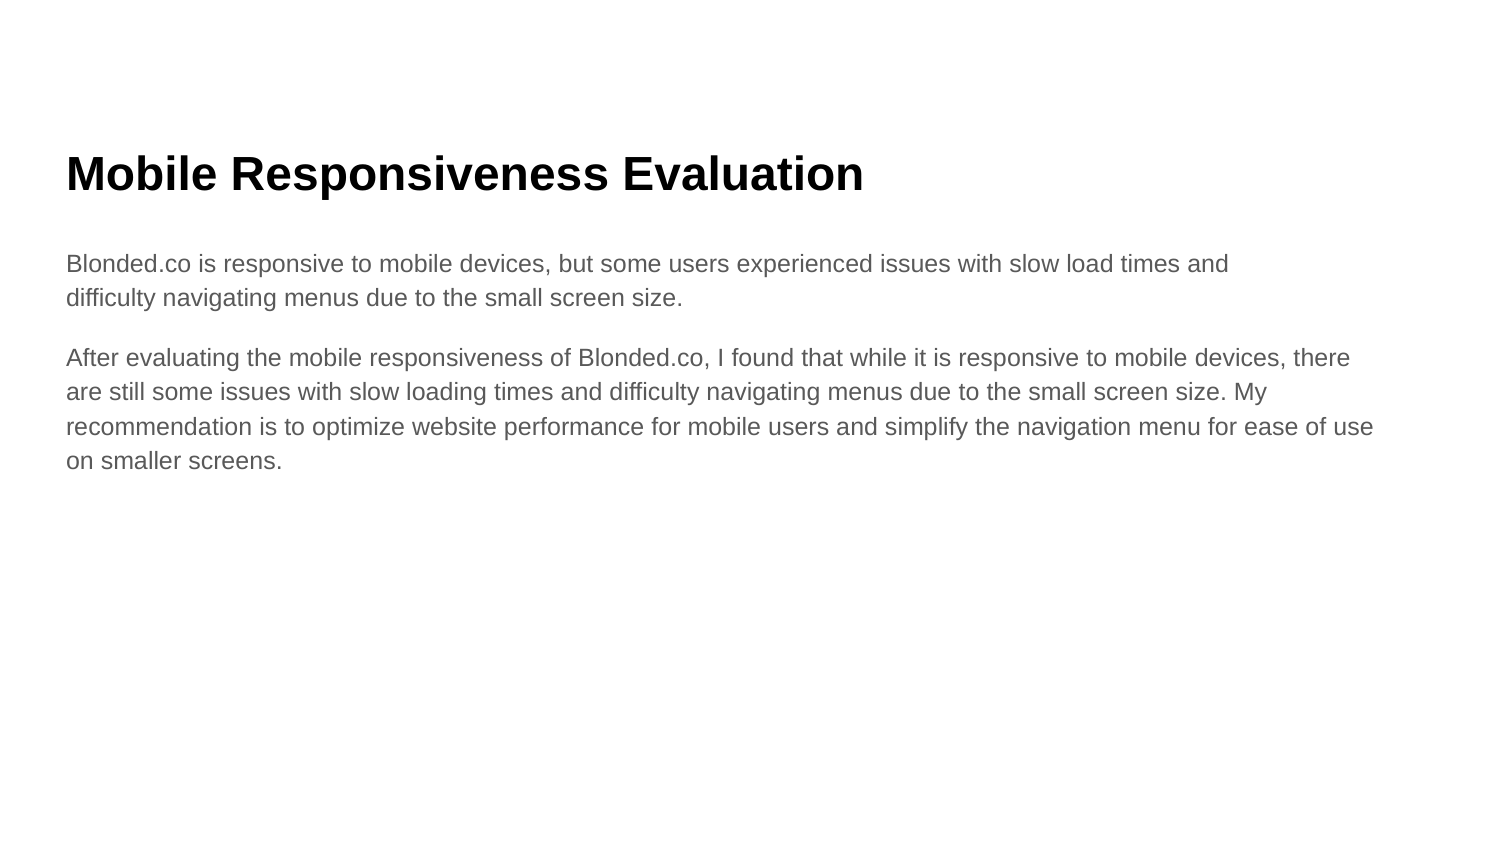

# Mobile Responsiveness Evaluation
Blonded.co is responsive to mobile devices, but some users experienced issues with slow load times and difficulty navigating menus due to the small screen size.
After evaluating the mobile responsiveness of Blonded.co, I found that while it is responsive to mobile devices, there are still some issues with slow loading times and difficulty navigating menus due to the small screen size. My recommendation is to optimize website performance for mobile users and simplify the navigation menu for ease of use on smaller screens.